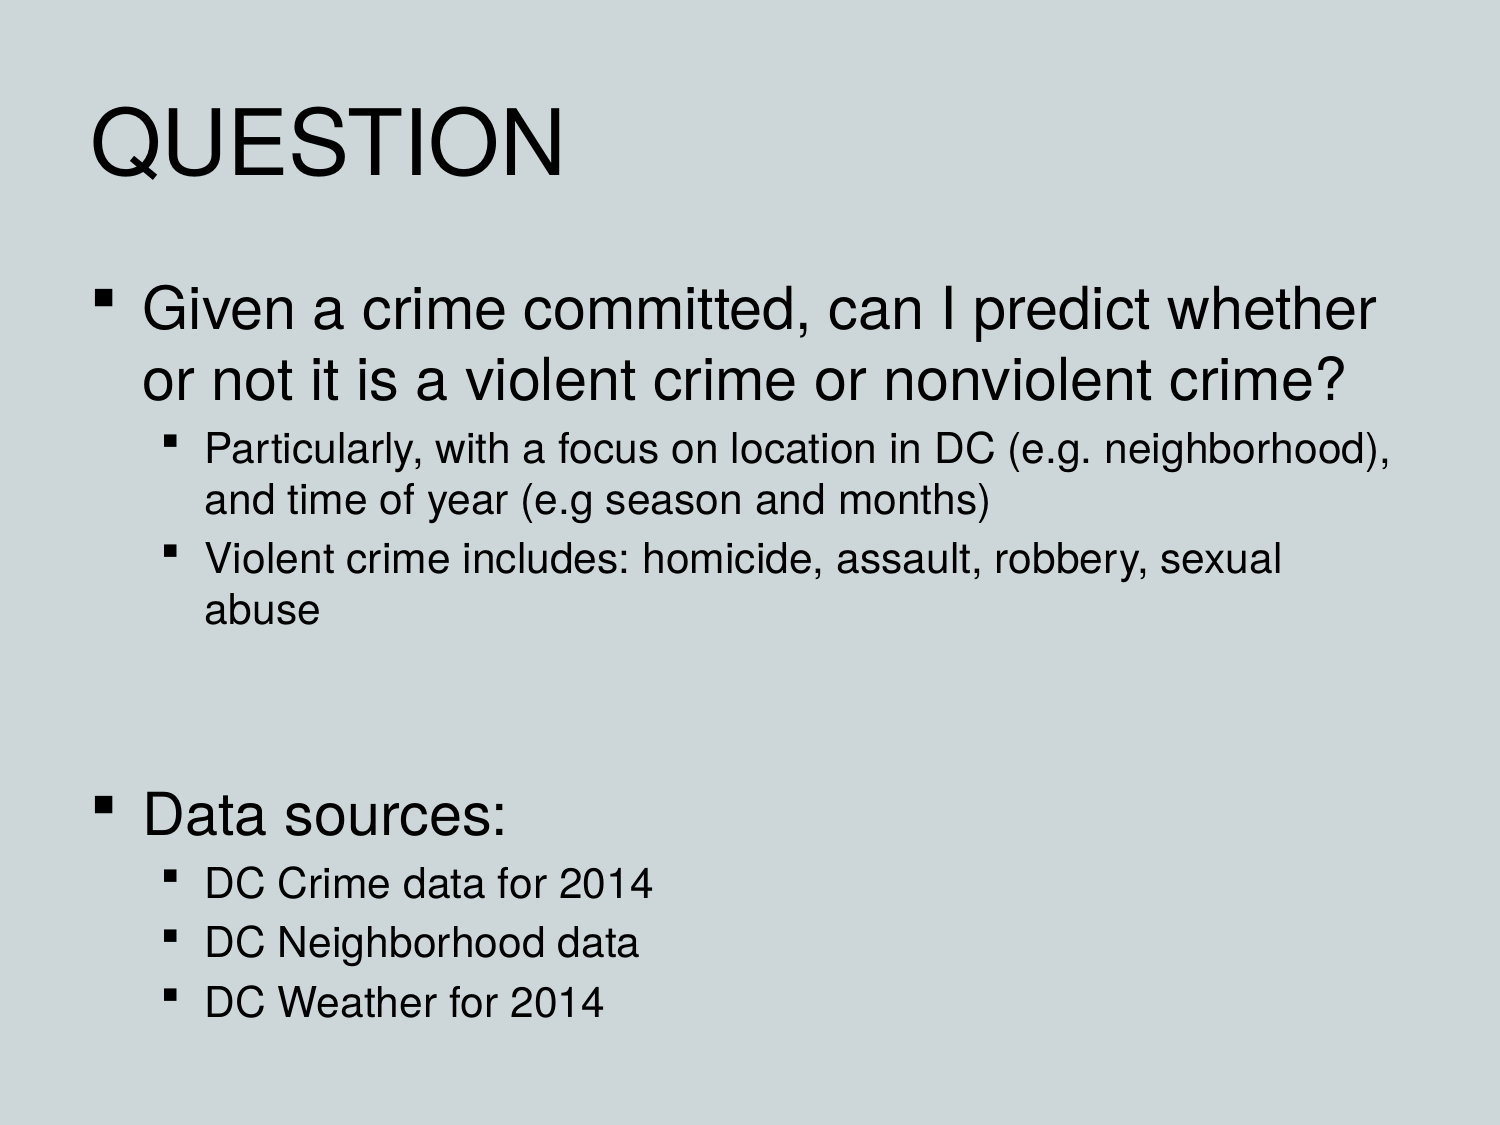

# QUESTION
Given a crime committed, can I predict whether or not it is a violent crime or nonviolent crime?
Particularly, with a focus on location in DC (e.g. neighborhood), and time of year (e.g season and months)
Violent crime includes: homicide, assault, robbery, sexual abuse

Data sources:
DC Crime data for 2014
DC Neighborhood data
DC Weather for 2014